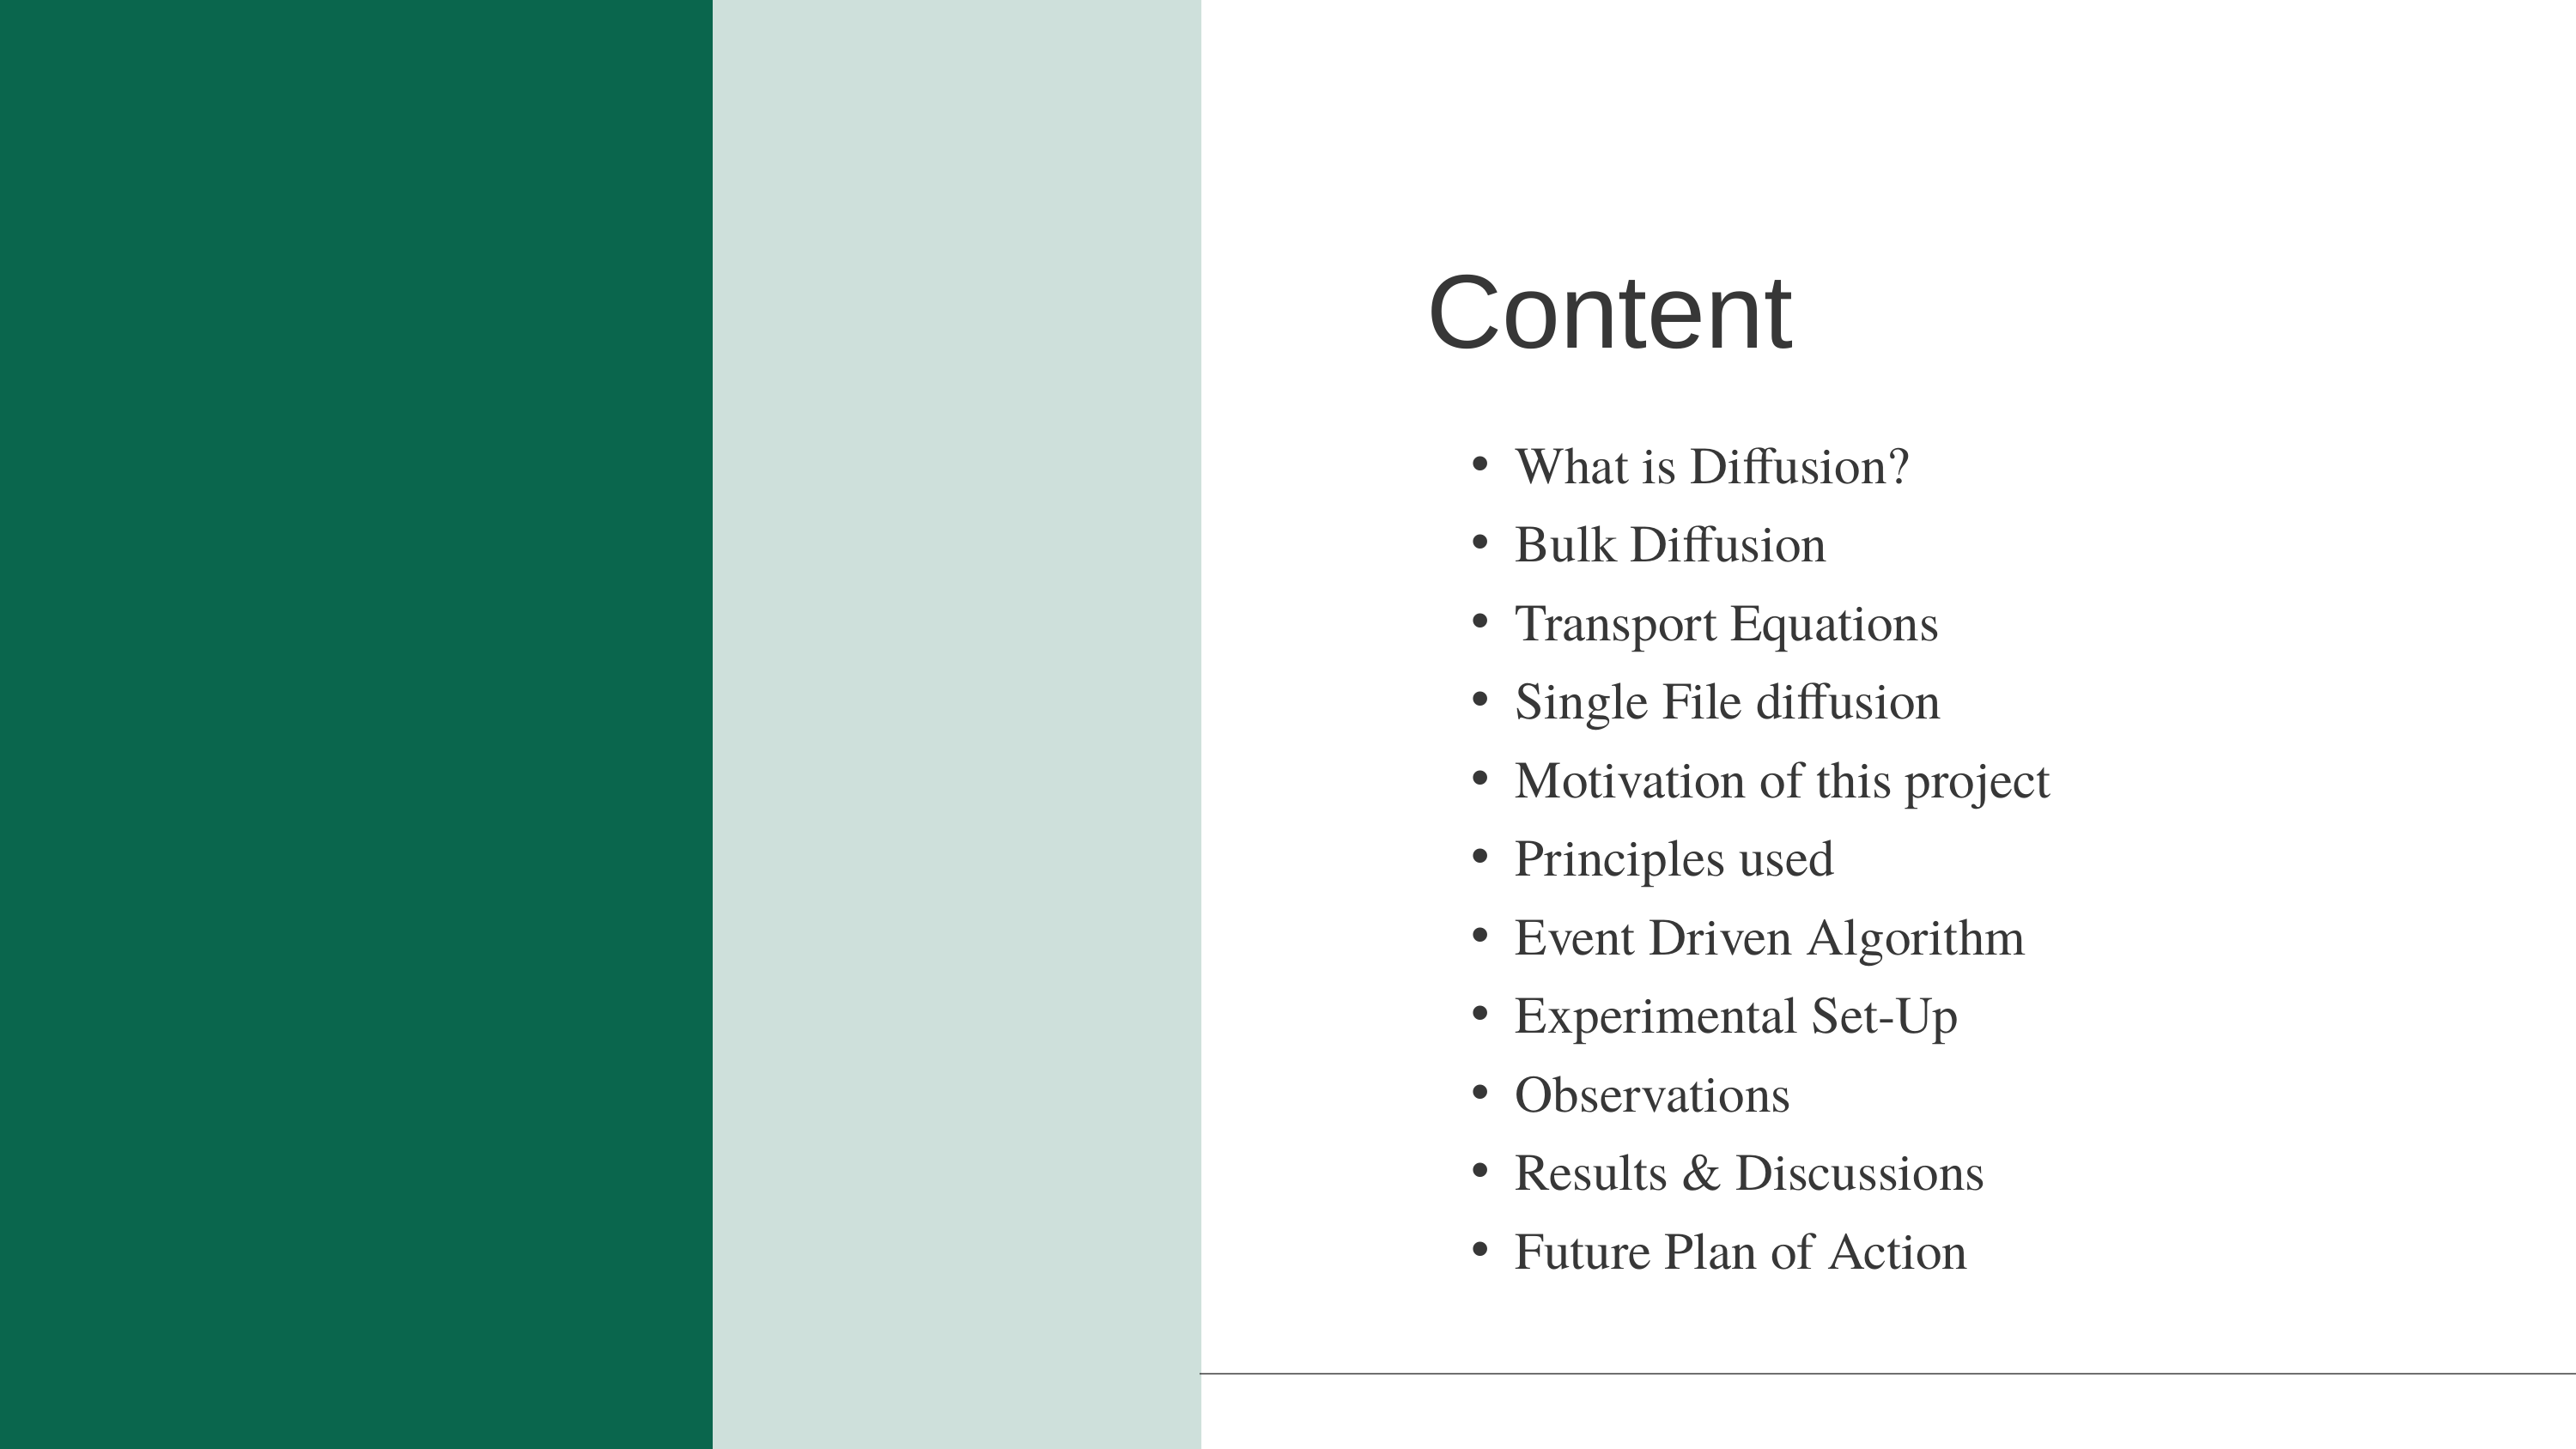

Content
What is Diffusion?
Bulk Diffusion
Transport Equations
Single File diffusion
Motivation of this project
Principles used
Event Driven Algorithm
Experimental Set-Up
Observations
Results & Discussions
Future Plan of Action